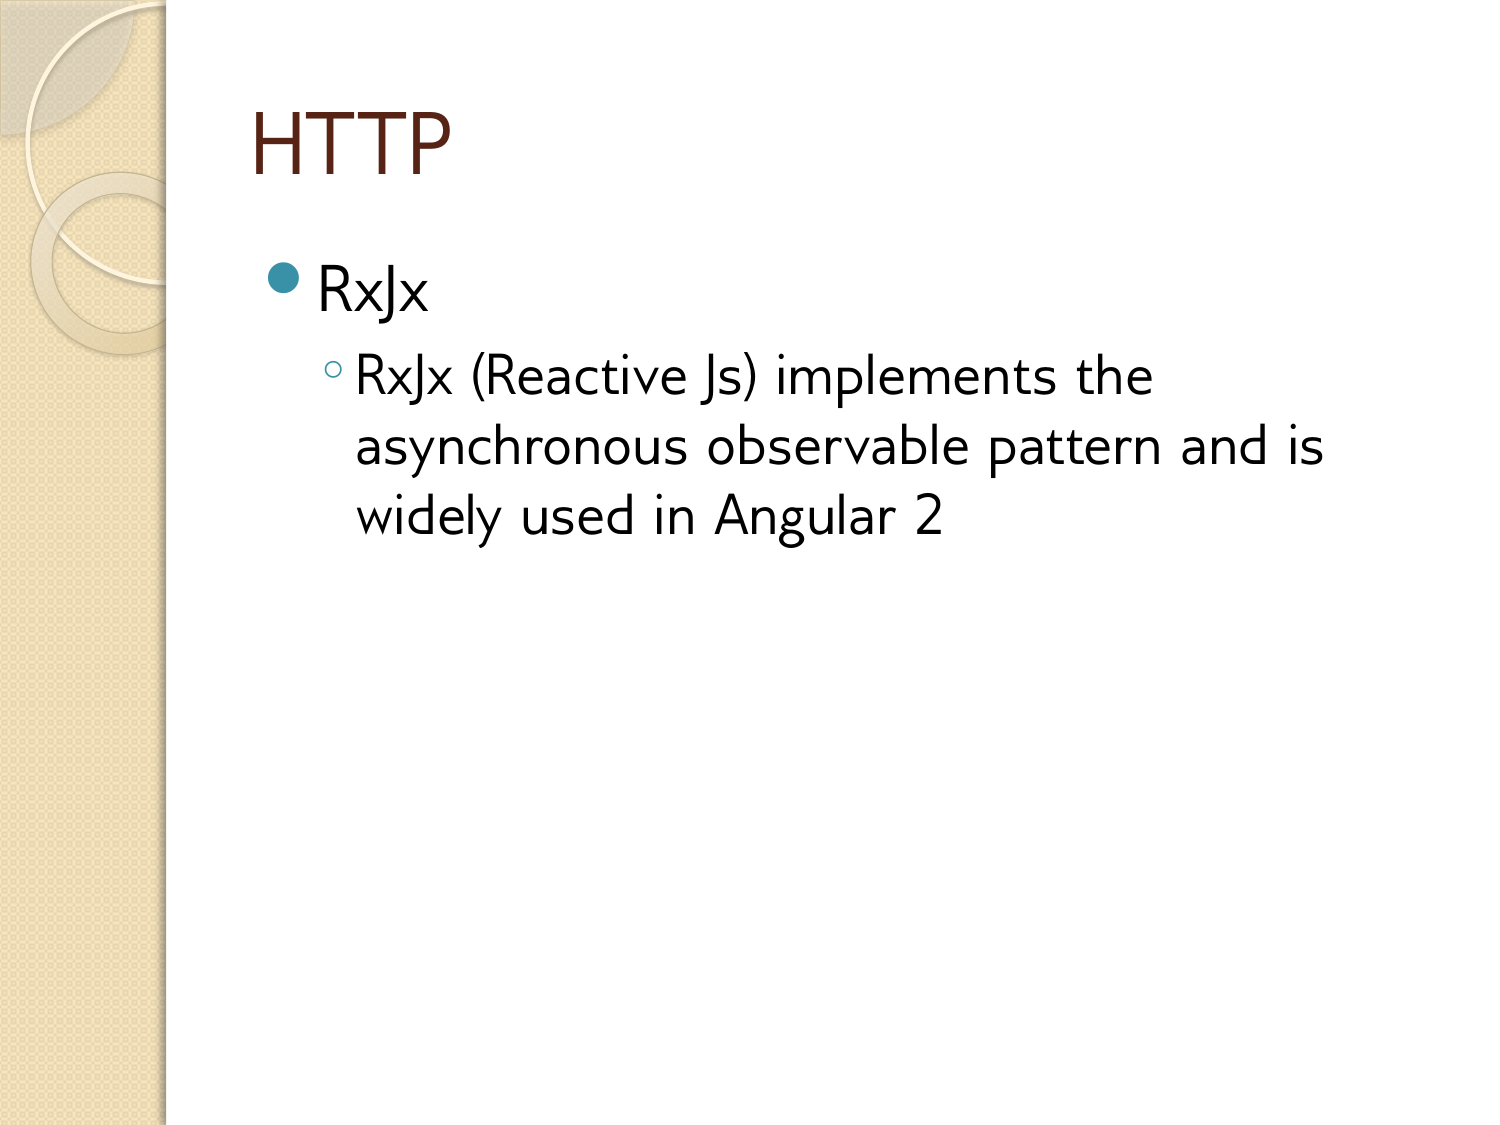

# HTTP
RxJx
RxJx (Reactive Js) implements the asynchronous observable pattern and is widely used in Angular 2